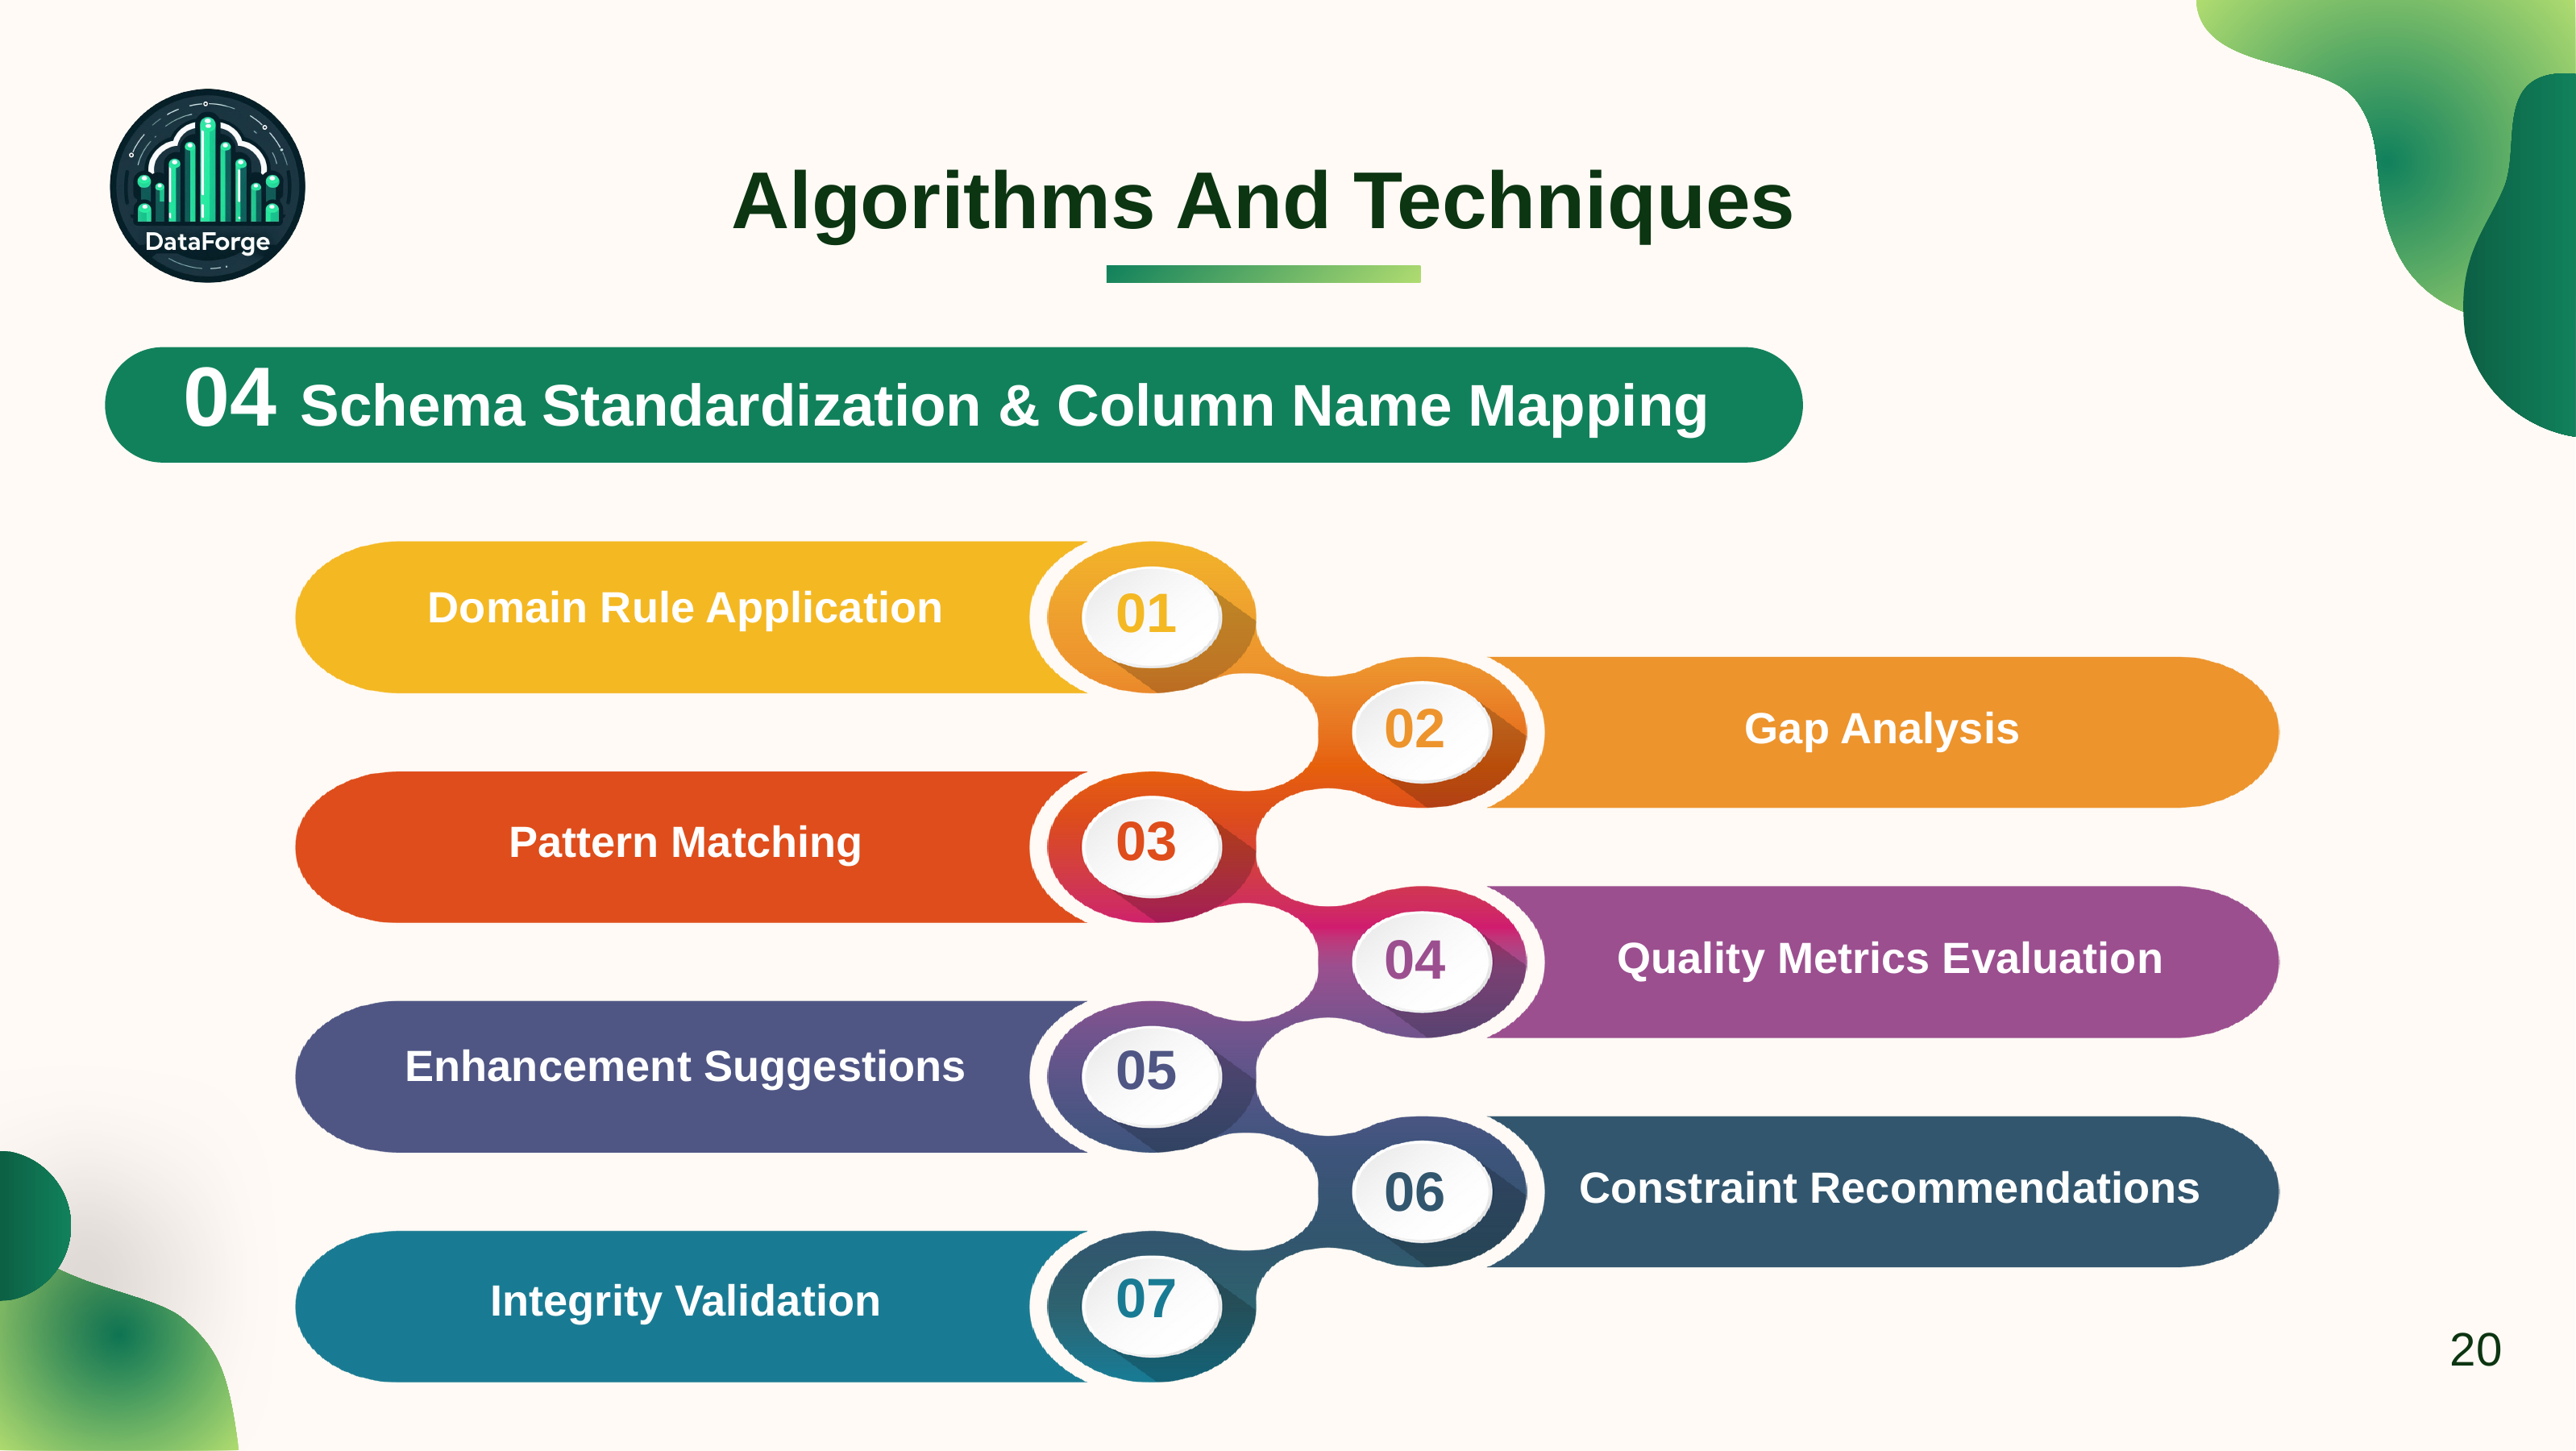

Algorithms And Techniques

04 Schema Standardization & Column Name Mapping

Domain Rule Application
01
Gap Analysis
02
Pattern Matching
03
Quality Metrics Evaluation
04
Enhancement Suggestions
05
Constraint Recommendations
06
Integrity Validation
07
20